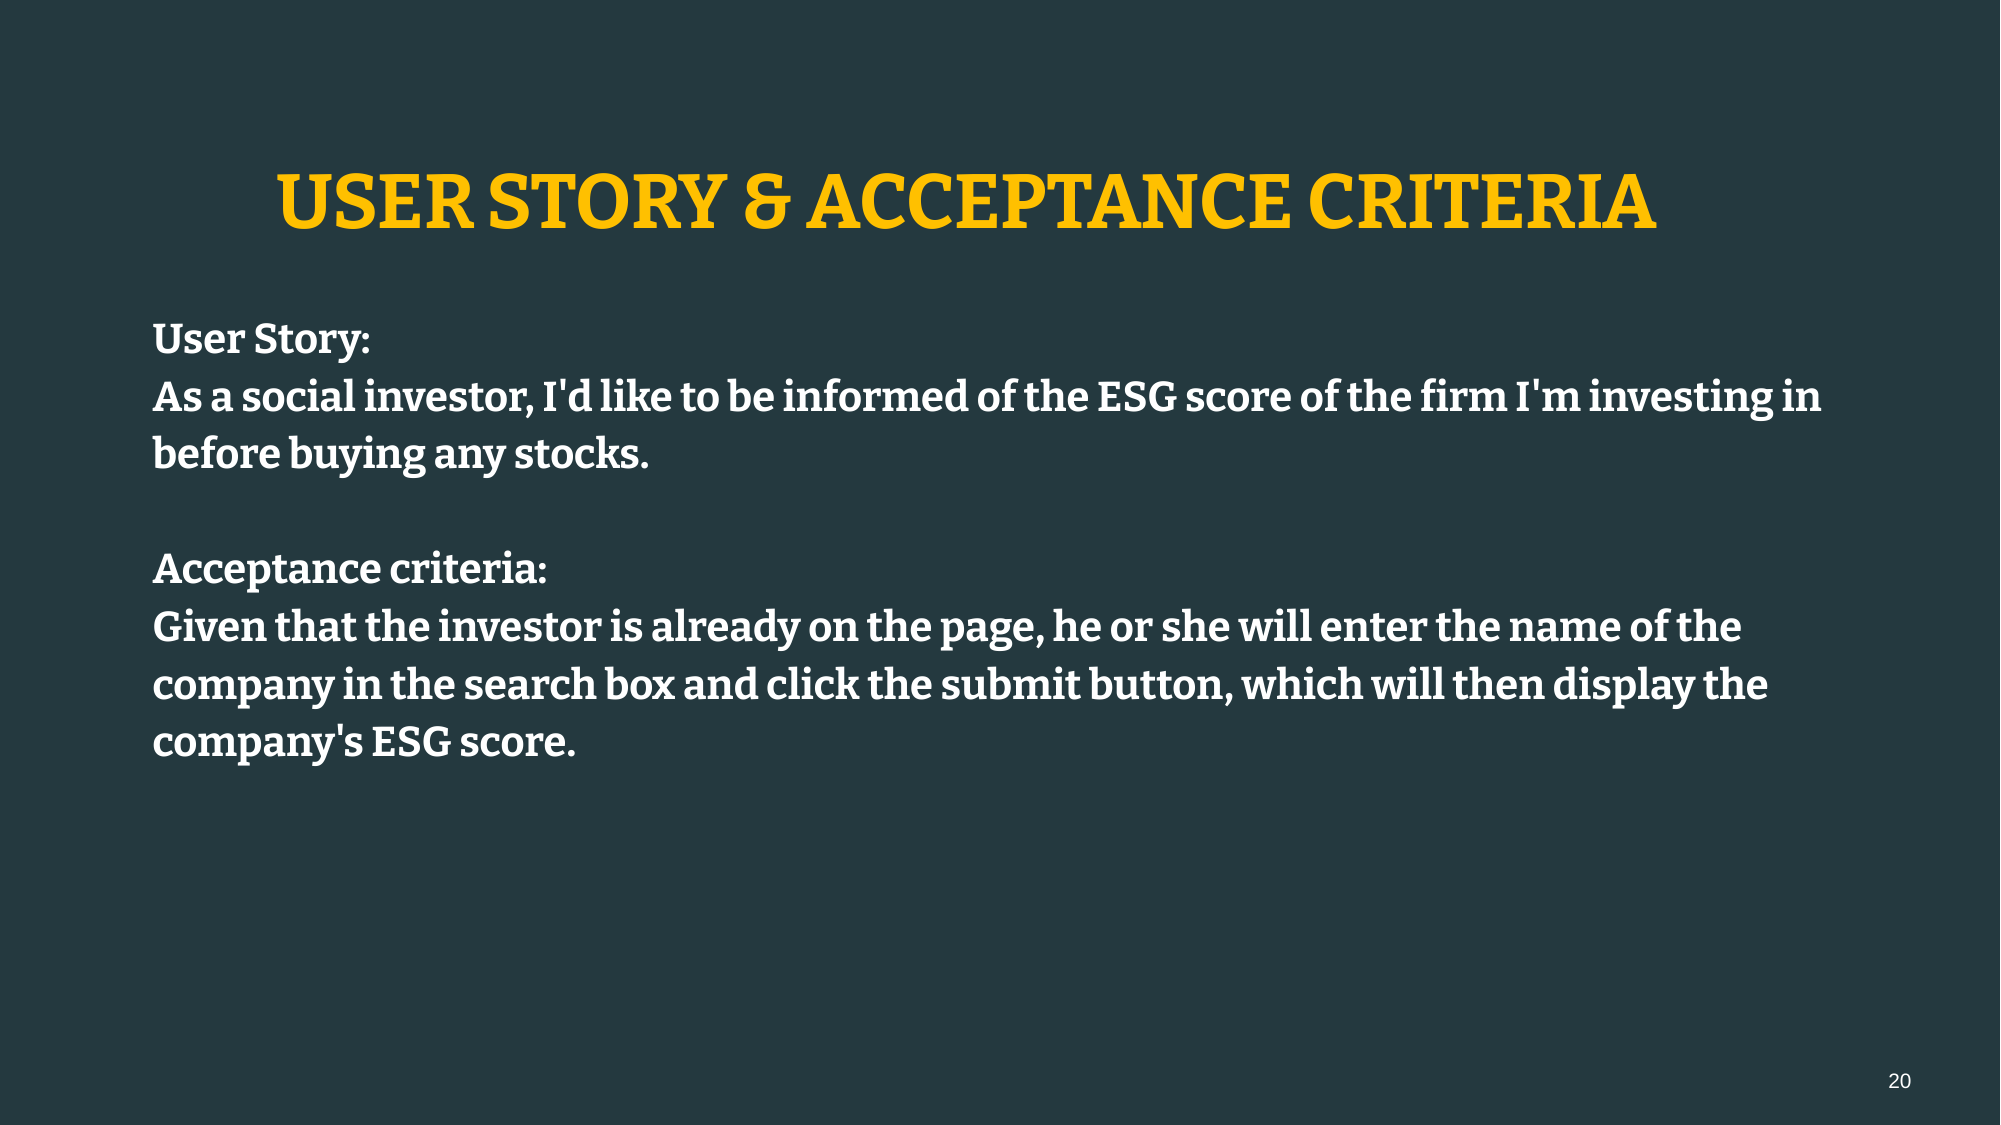

USER STORY & ACCEPTANCE CRITERIA

User Story:
As a social investor, I'd like to be informed of the ESG score of the firm I'm investing in before buying any stocks.

Acceptance criteria:
Given that the investor is already on the page, he or she will enter the name of the company in the search box and click the submit button, which will then display the company's ESG score.

20